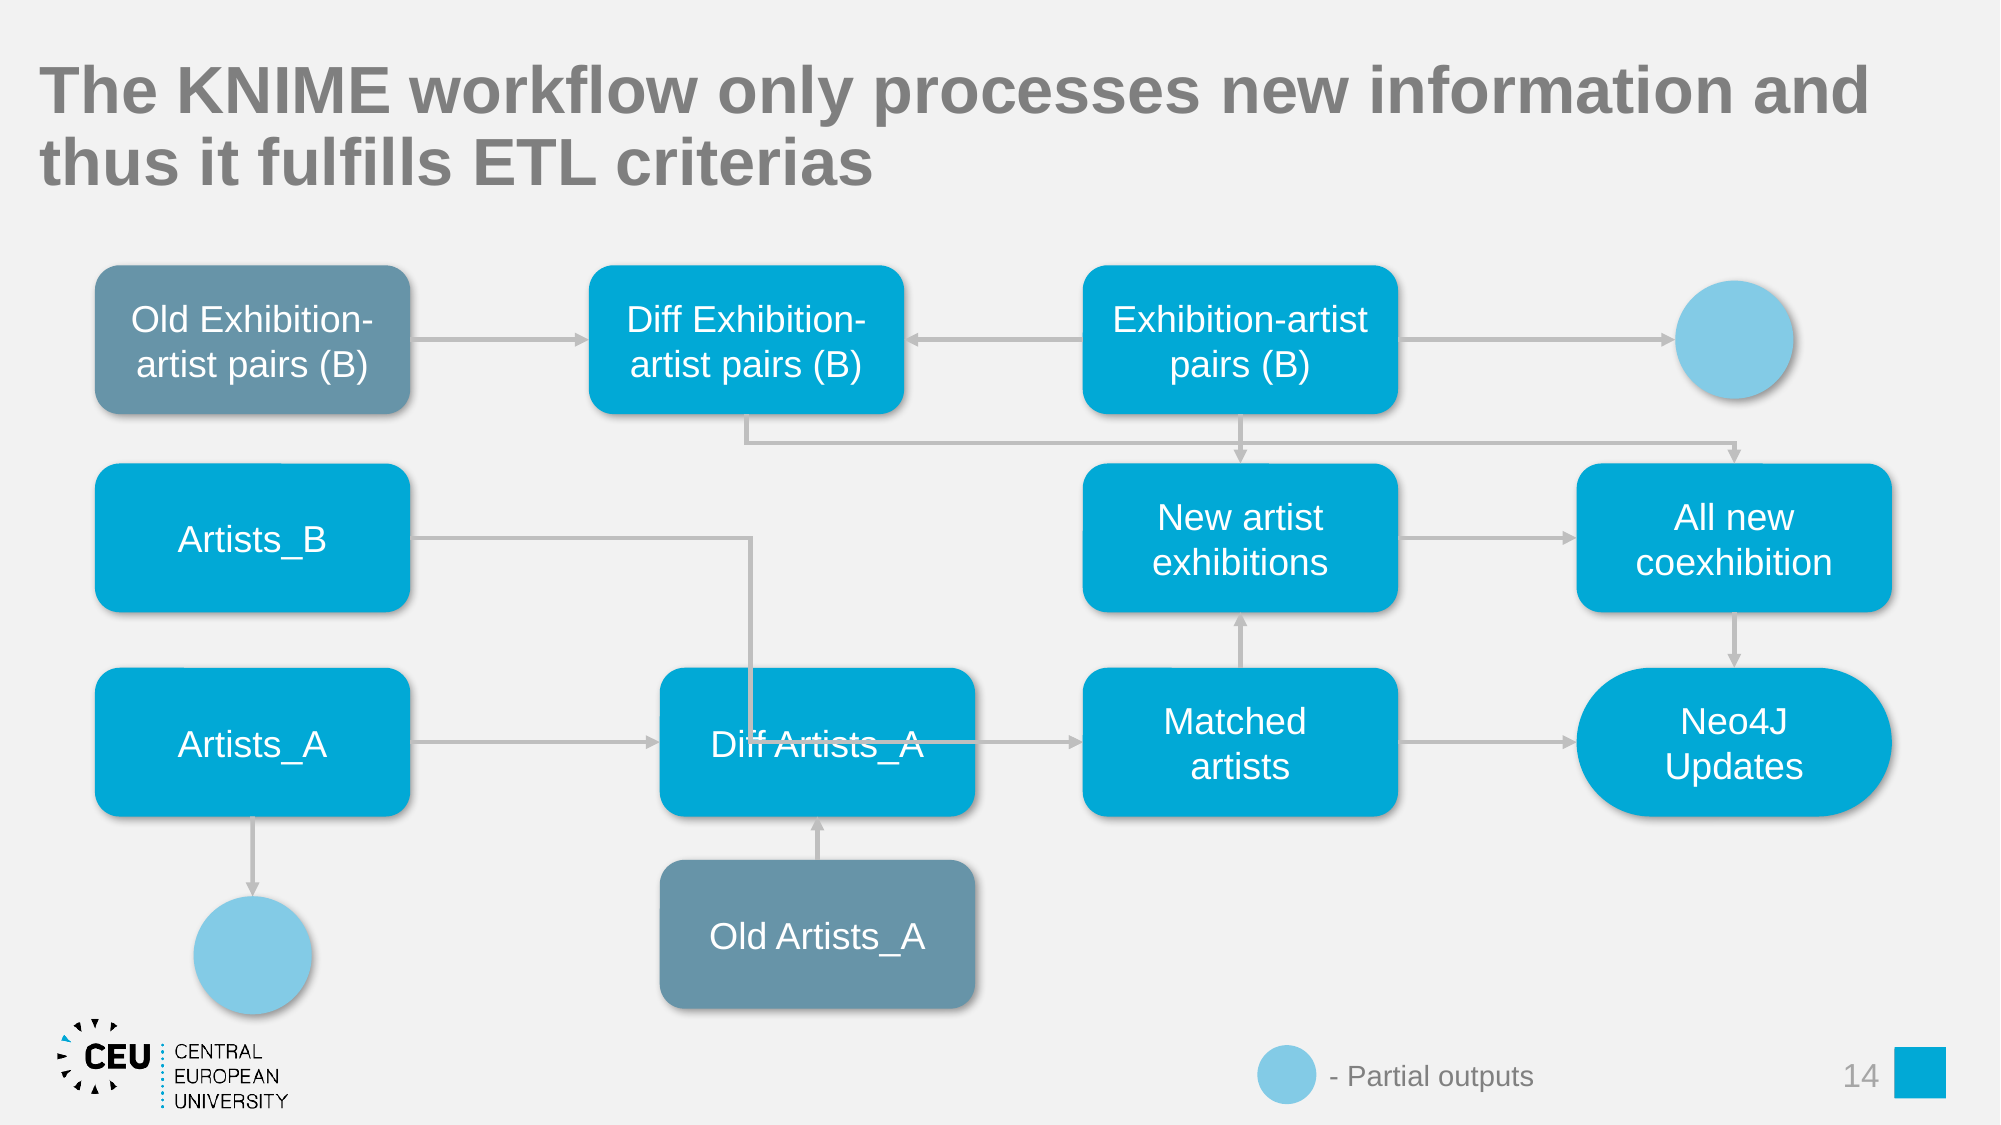

# The KNIME workflow only processes new information and thus it fulfills ETL criterias
Old Exhibition-artist pairs (B)
Diff Exhibition-artist pairs (B)
Exhibition-artist pairs (B)

Artists_B
New artist exhibitions
All new coexhibition
Artists_A
Diff Artists_A
Matched
artists
Neo4J Updates
Old Artists_A

- Partial outputs

14